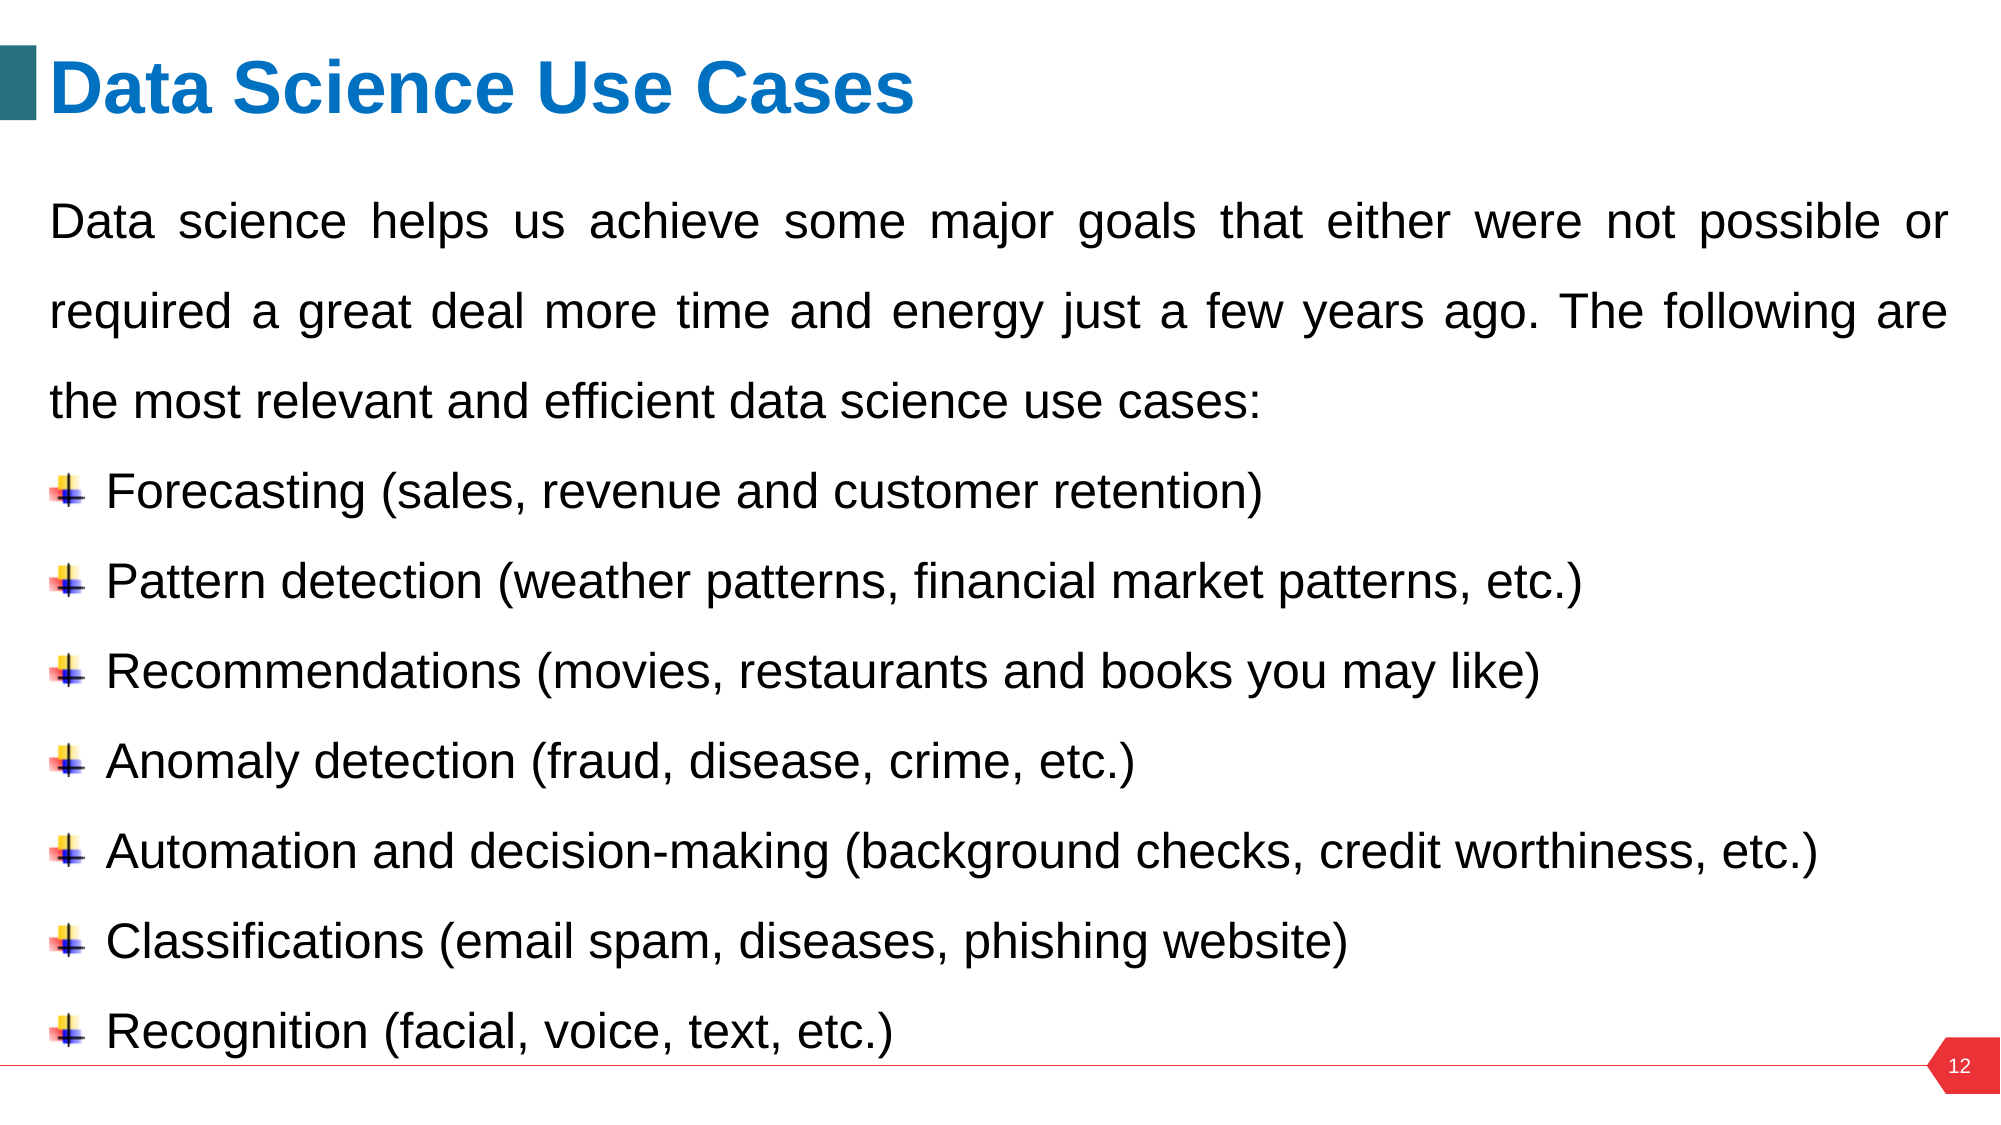

Data Science Use Cases
Data science helps us achieve some major goals that either were not possible or required a great deal more time and energy just a few years ago. The following are the most relevant and efficient data science use cases:
Forecasting (sales, revenue and customer retention)
Pattern detection (weather patterns, financial market patterns, etc.)
Recommendations (movies, restaurants and books you may like)
Anomaly detection (fraud, disease, crime, etc.)
Automation and decision-making (background checks, credit worthiness, etc.)
Classifications (email spam, diseases, phishing website)
Recognition (facial, voice, text, etc.)